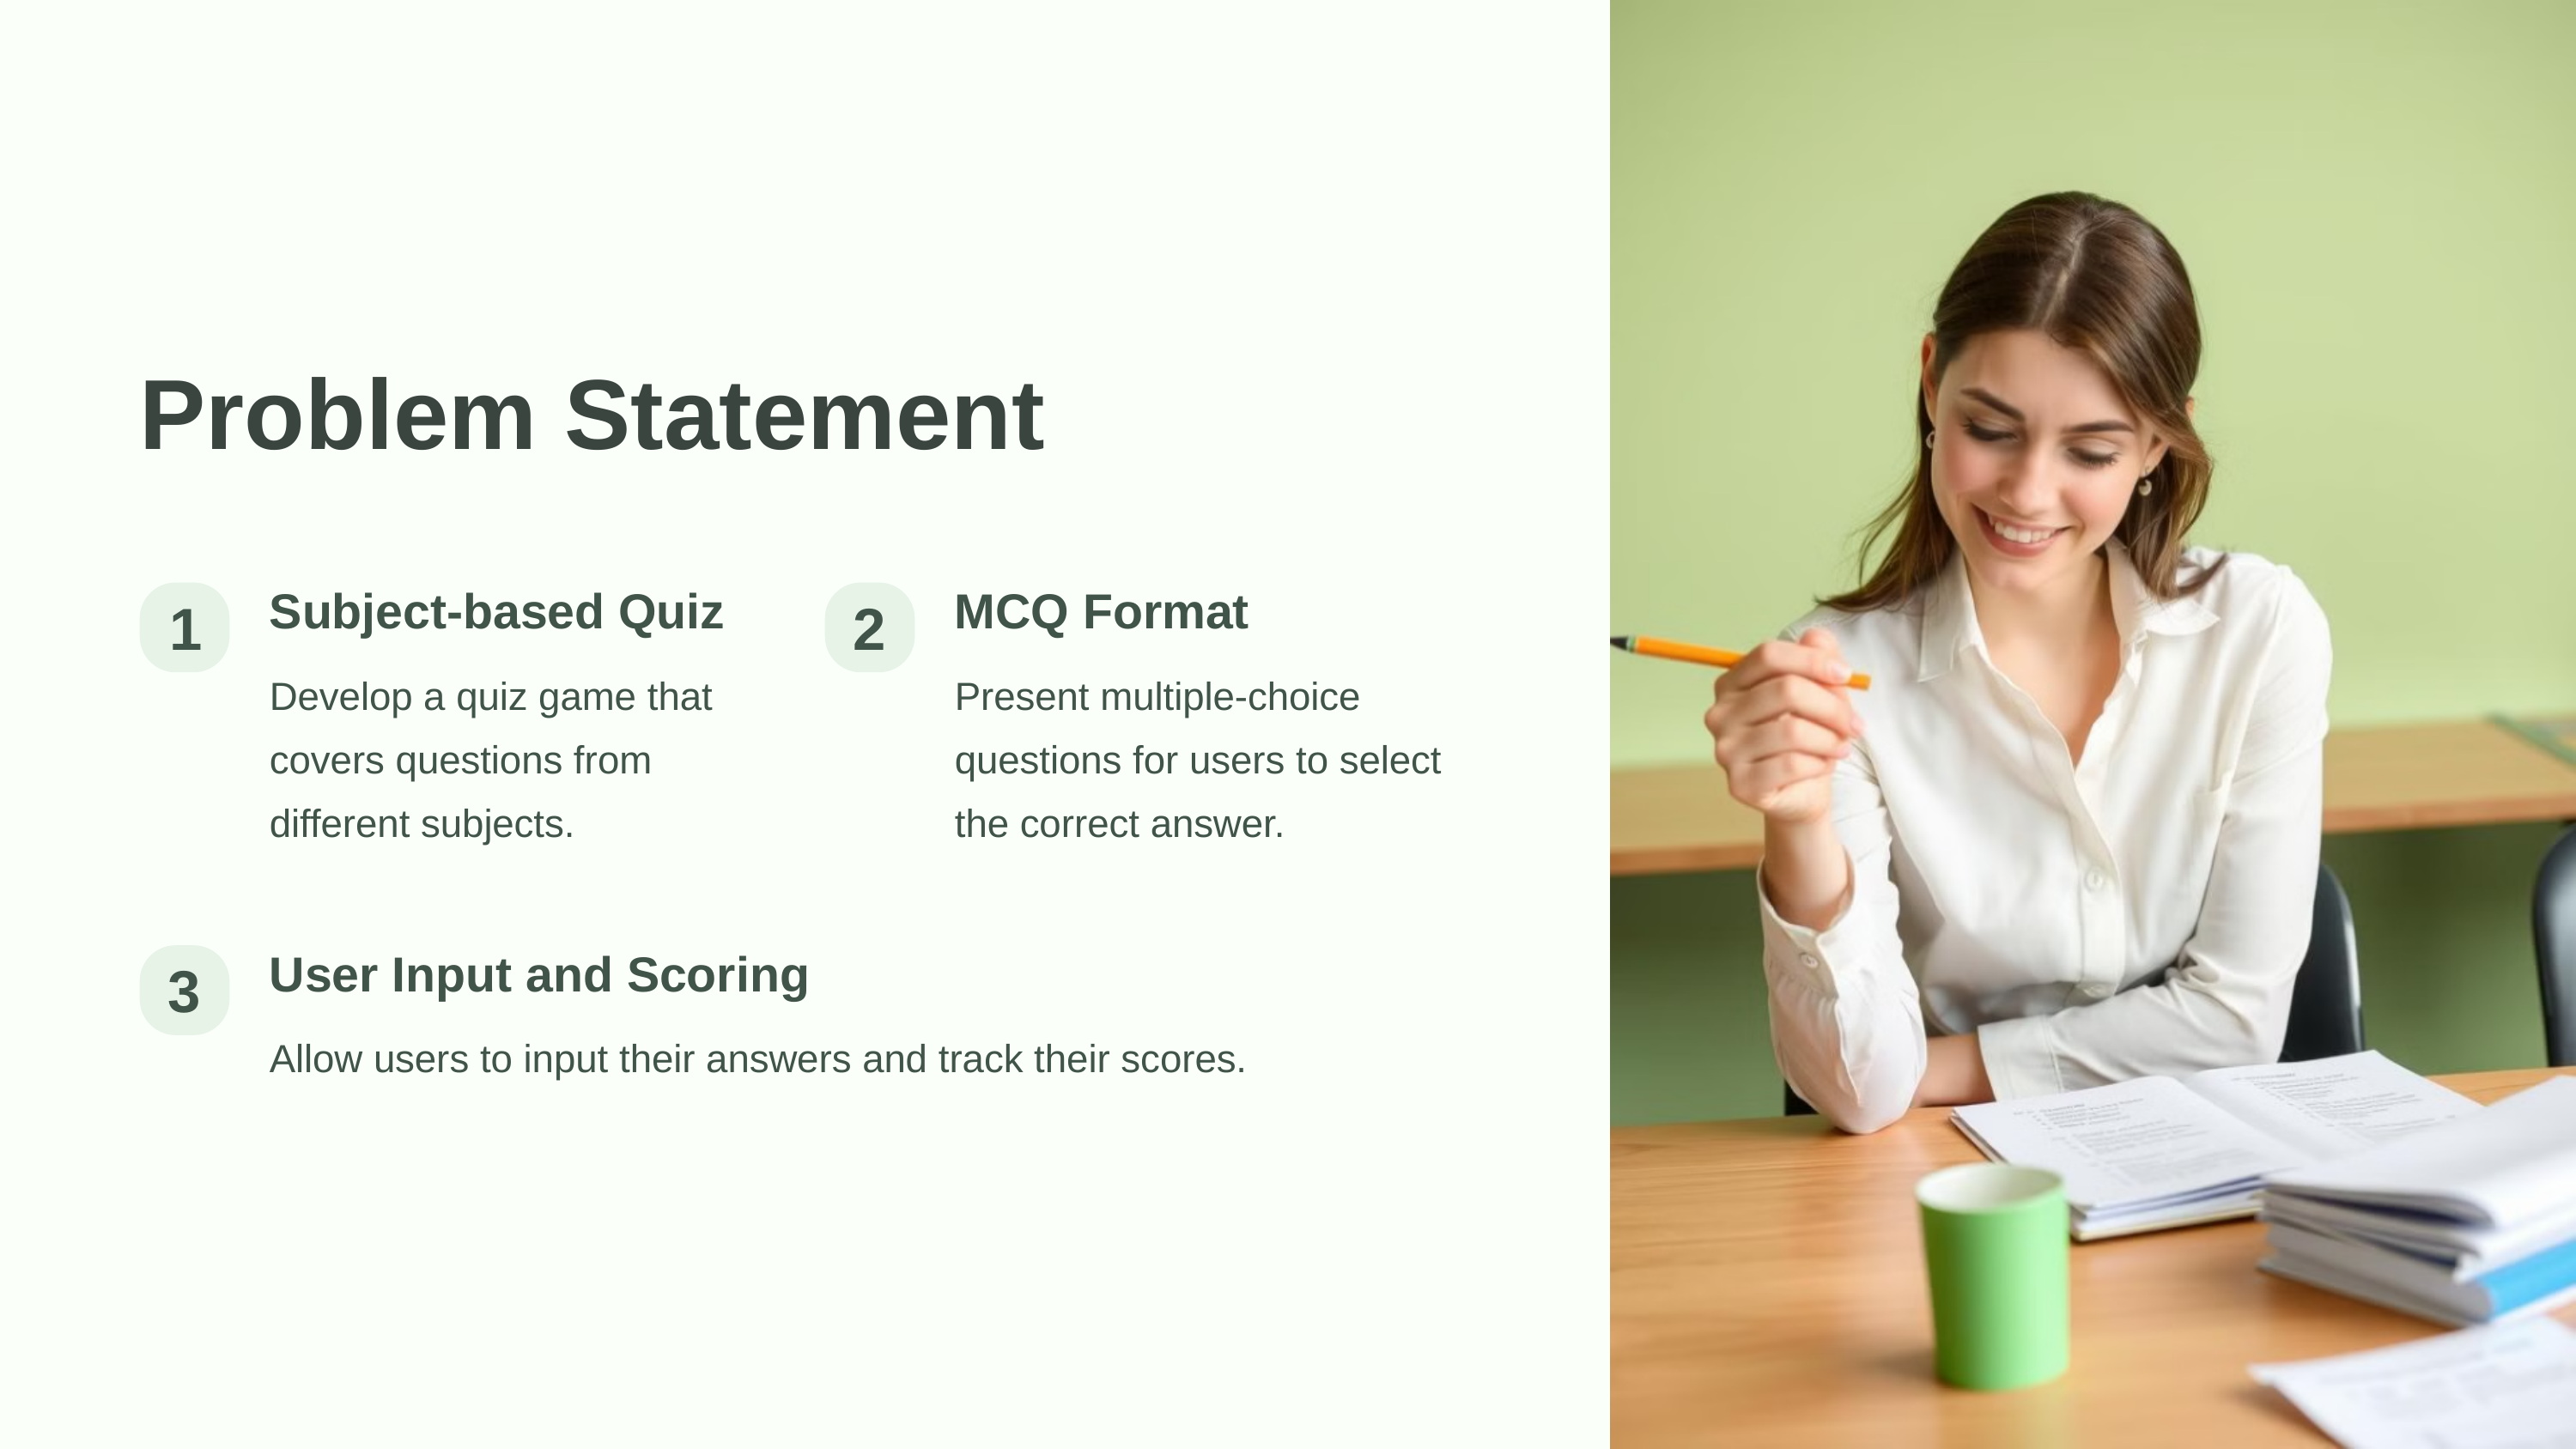

Problem Statement
Subject-based Quiz
MCQ Format

1
2
Develop a quiz game that covers questions from different subjects.
Present multiple-choice questions for users to select the correct answer.
User Input and Scoring

3
Allow users to input their answers and track their scores.